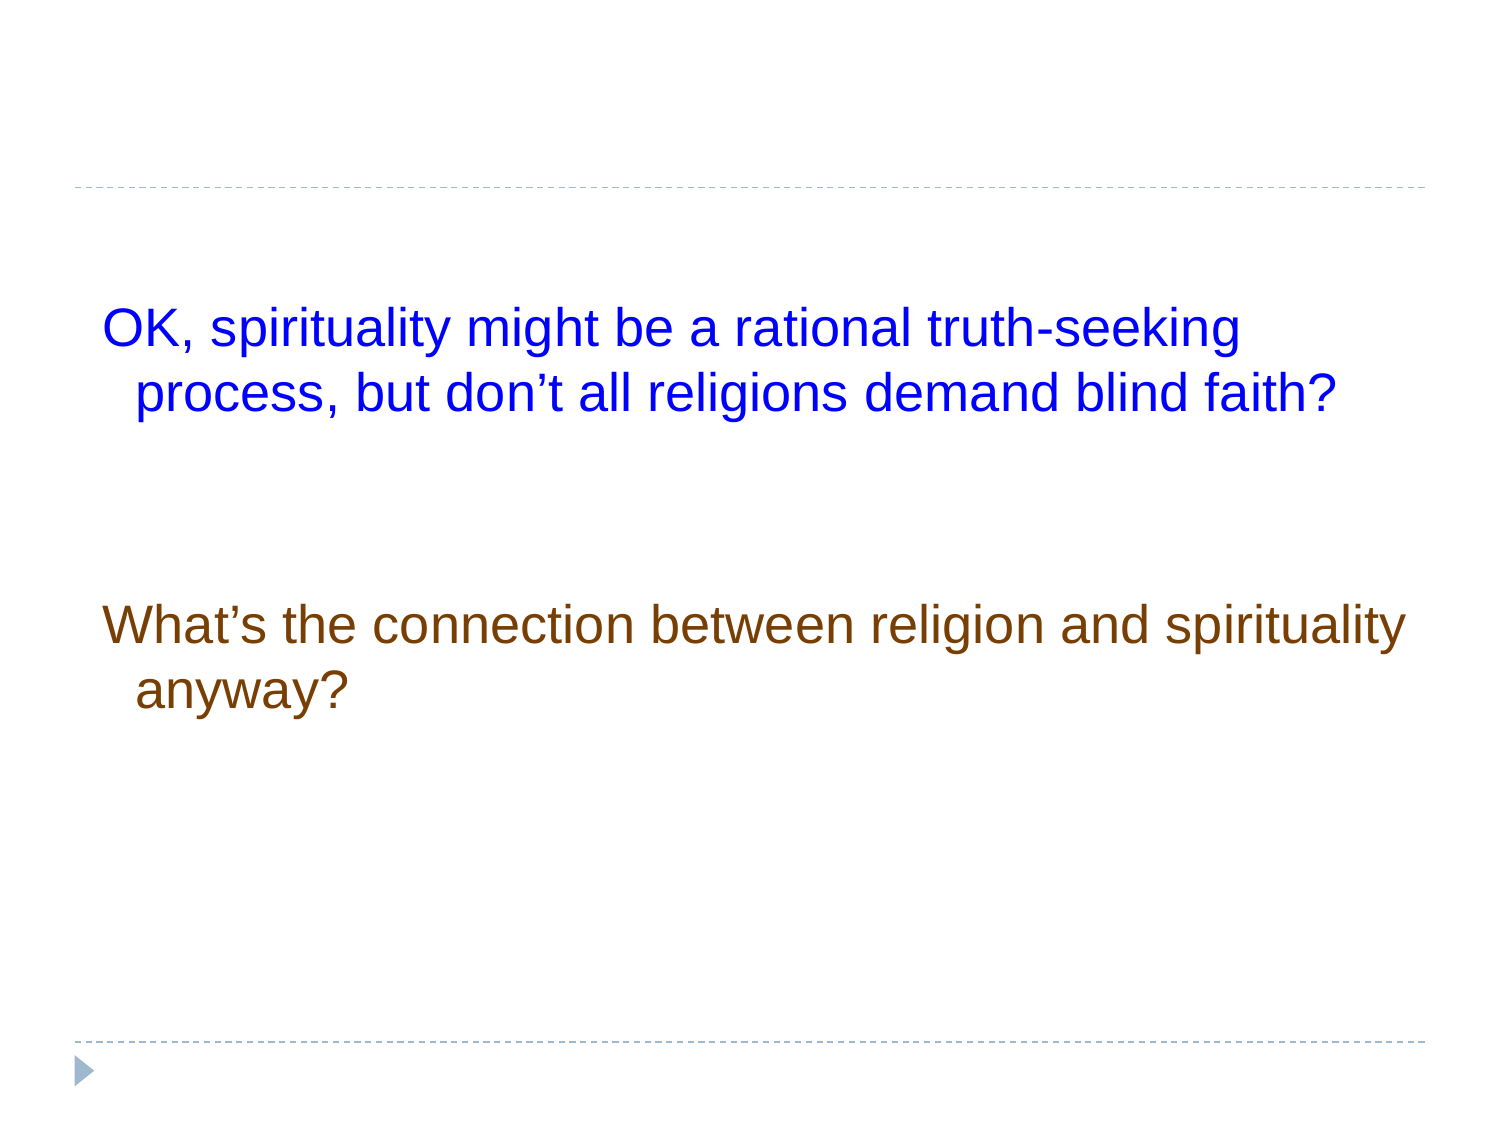

#

OK, spirituality might be a rational truth-seeking process, but don’t all religions demand blind faith?

What’s the connection between religion and spirituality anyway?